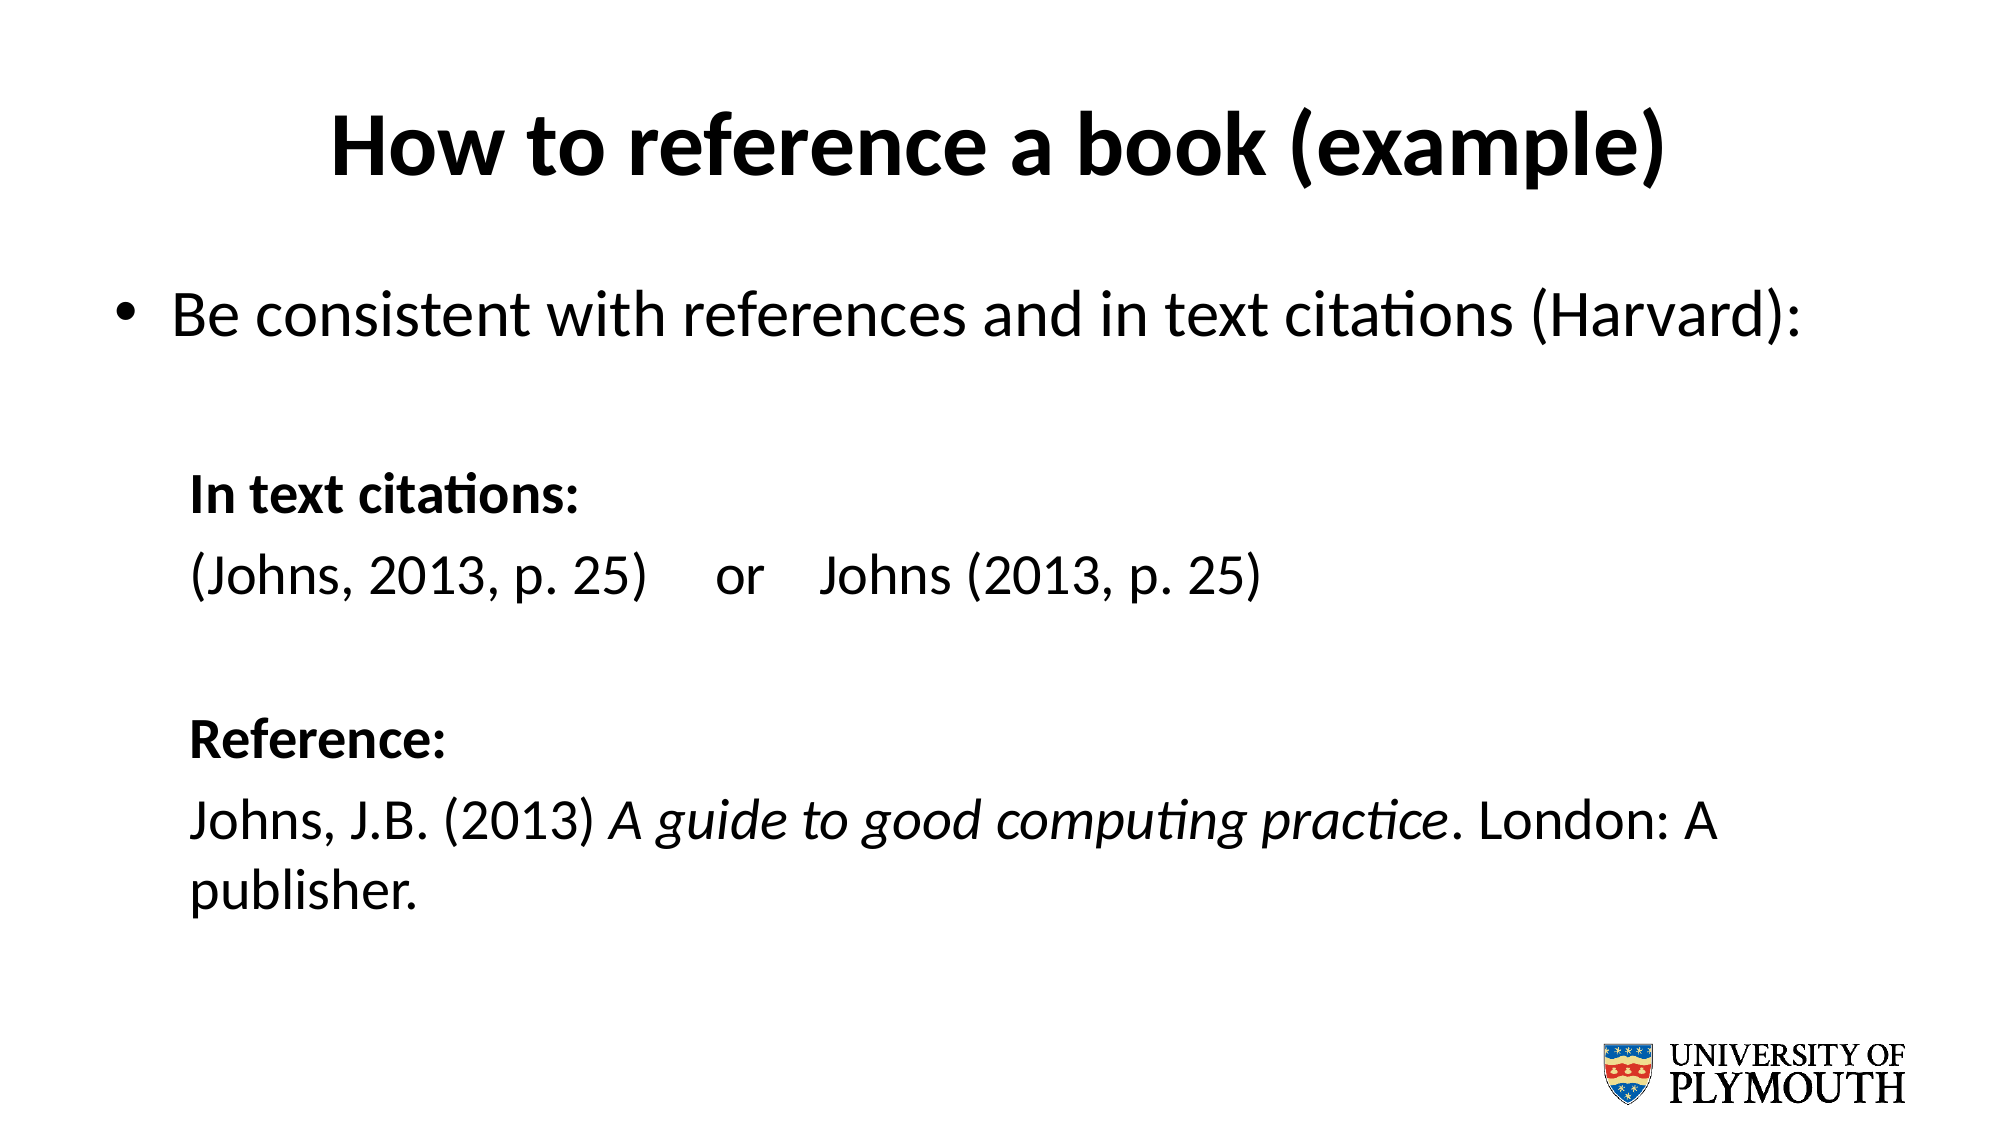

# How to reference a book (example)
Be consistent with references and in text citations (Harvard):

In text citations:
(Johns, 2013, p. 25)     or    Johns (2013, p. 25)

Reference:
Johns, J.B. (2013) A guide to good computing practice. London: A publisher.